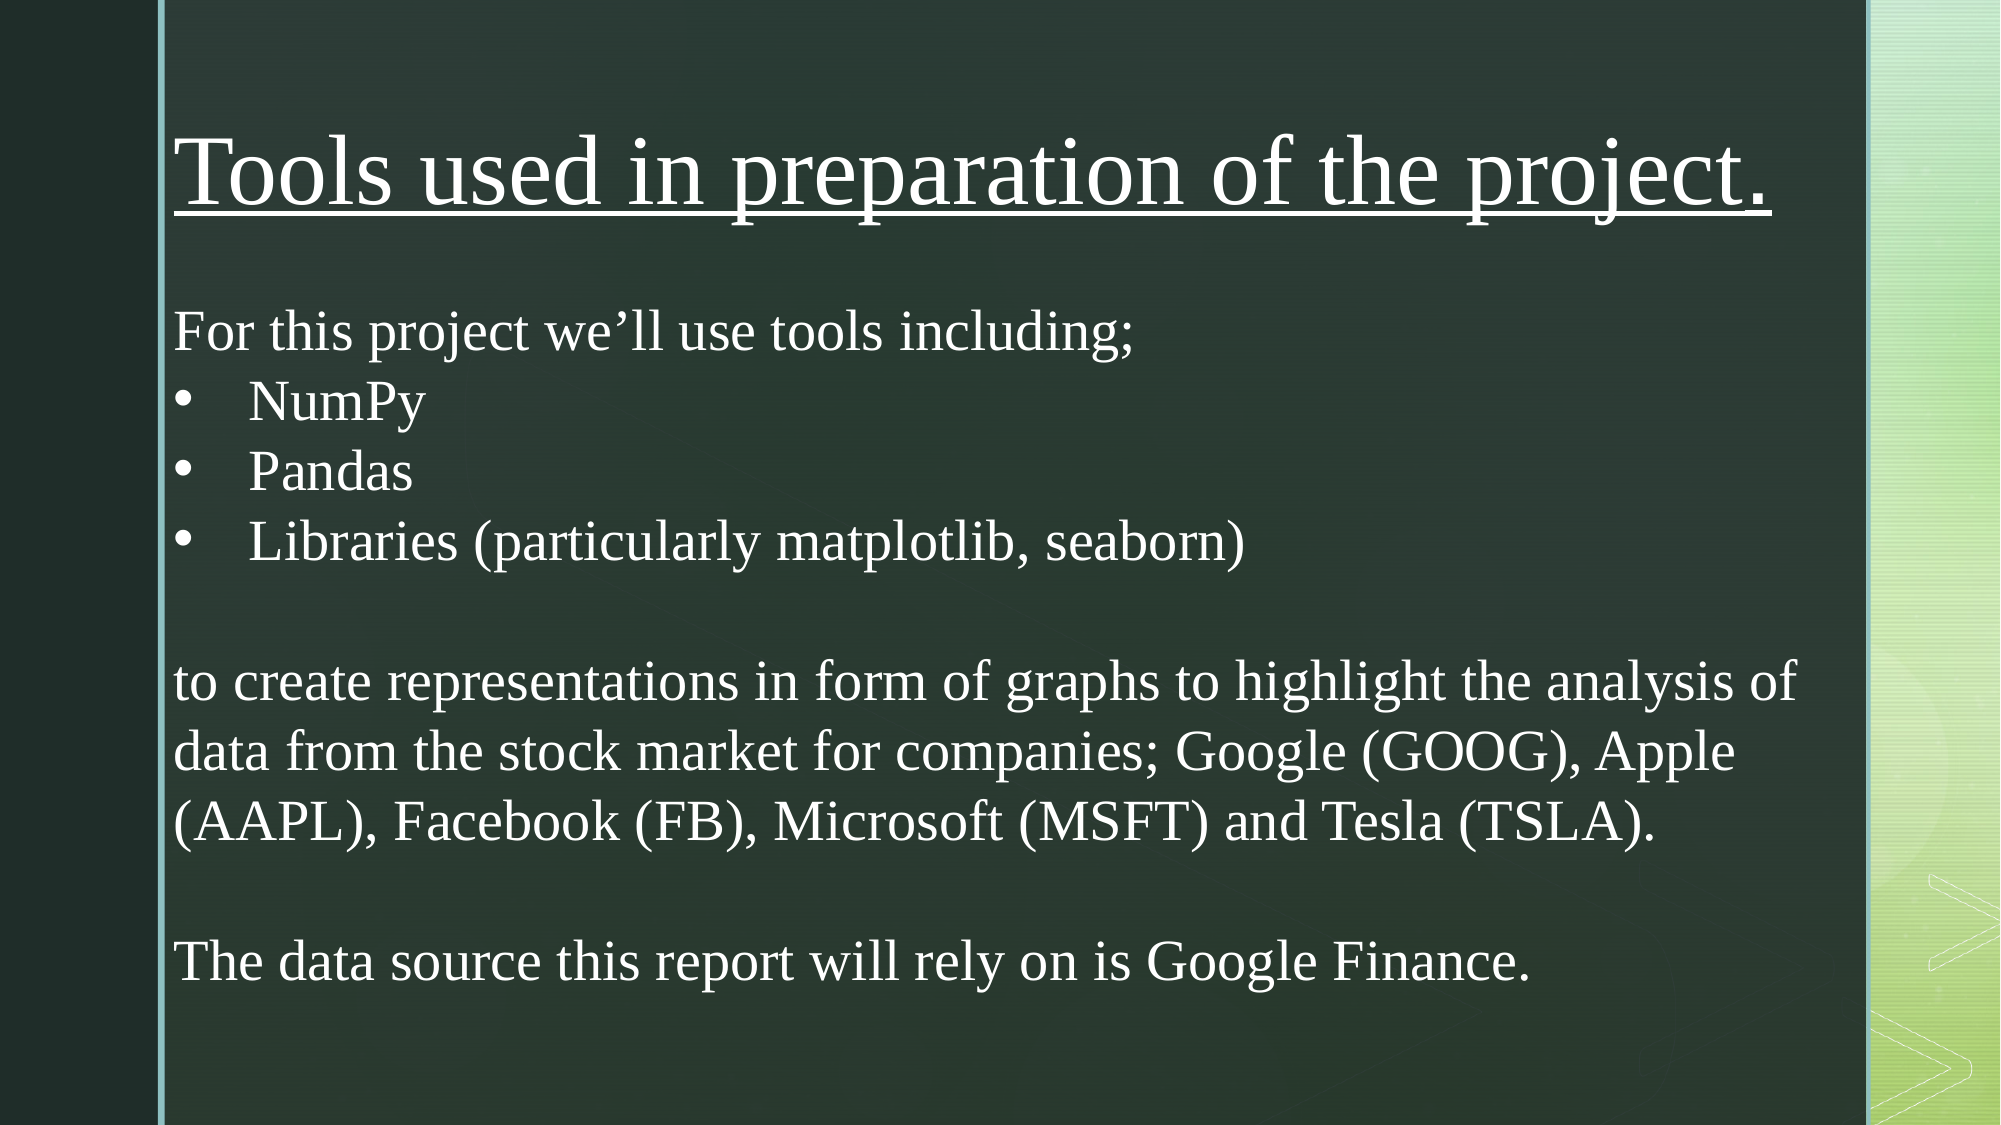

Tools used in preparation of the project.
For this project we’ll use tools including;
NumPy
Pandas
Libraries (particularly matplotlib, seaborn)

to create representations in form of graphs to highlight the analysis of data from the stock market for companies; Google (GOOG), Apple (AAPL), Facebook (FB), Microsoft (MSFT) and Tesla (TSLA).

The data source this report will rely on is Google Finance.